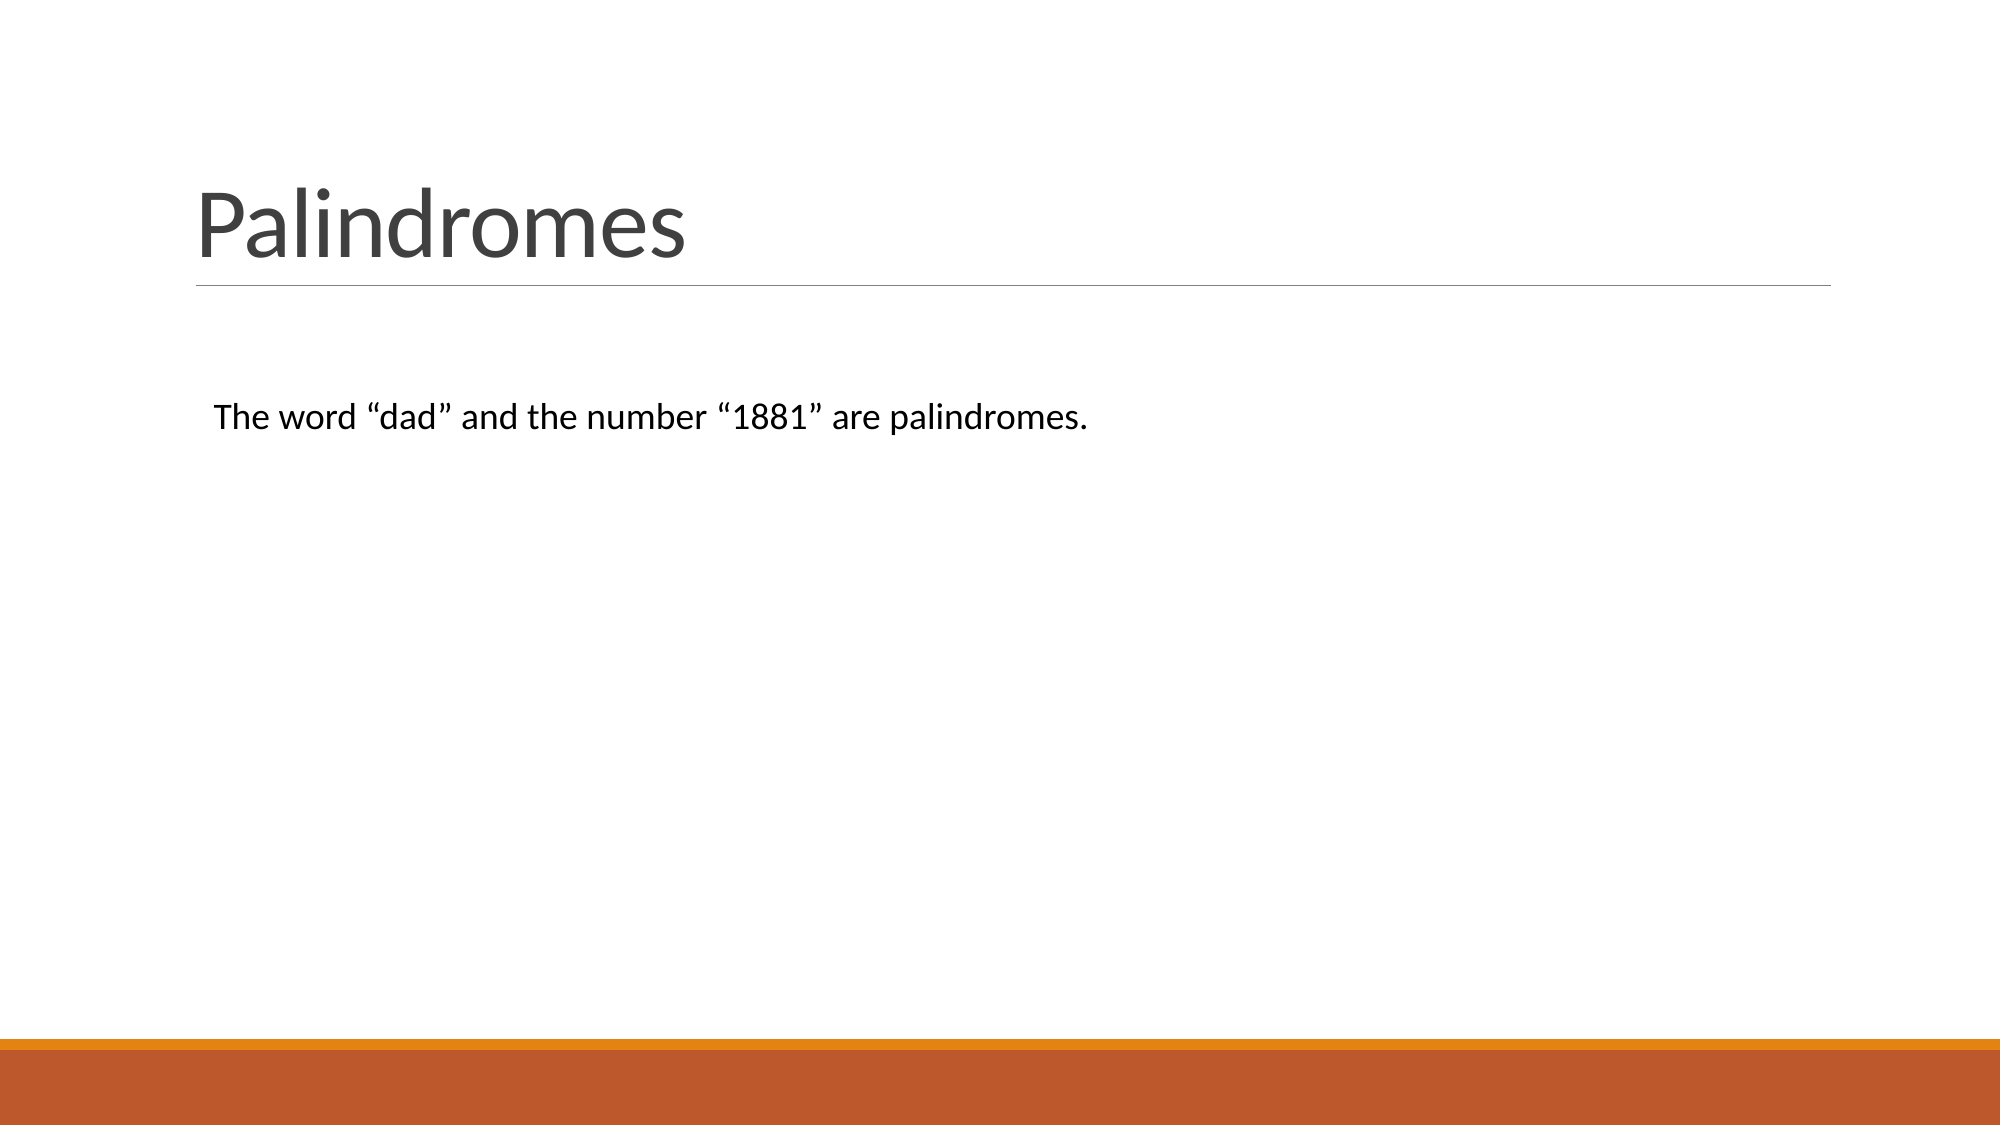

# Palindromes
The word “dad” and the number “1881” are palindromes.